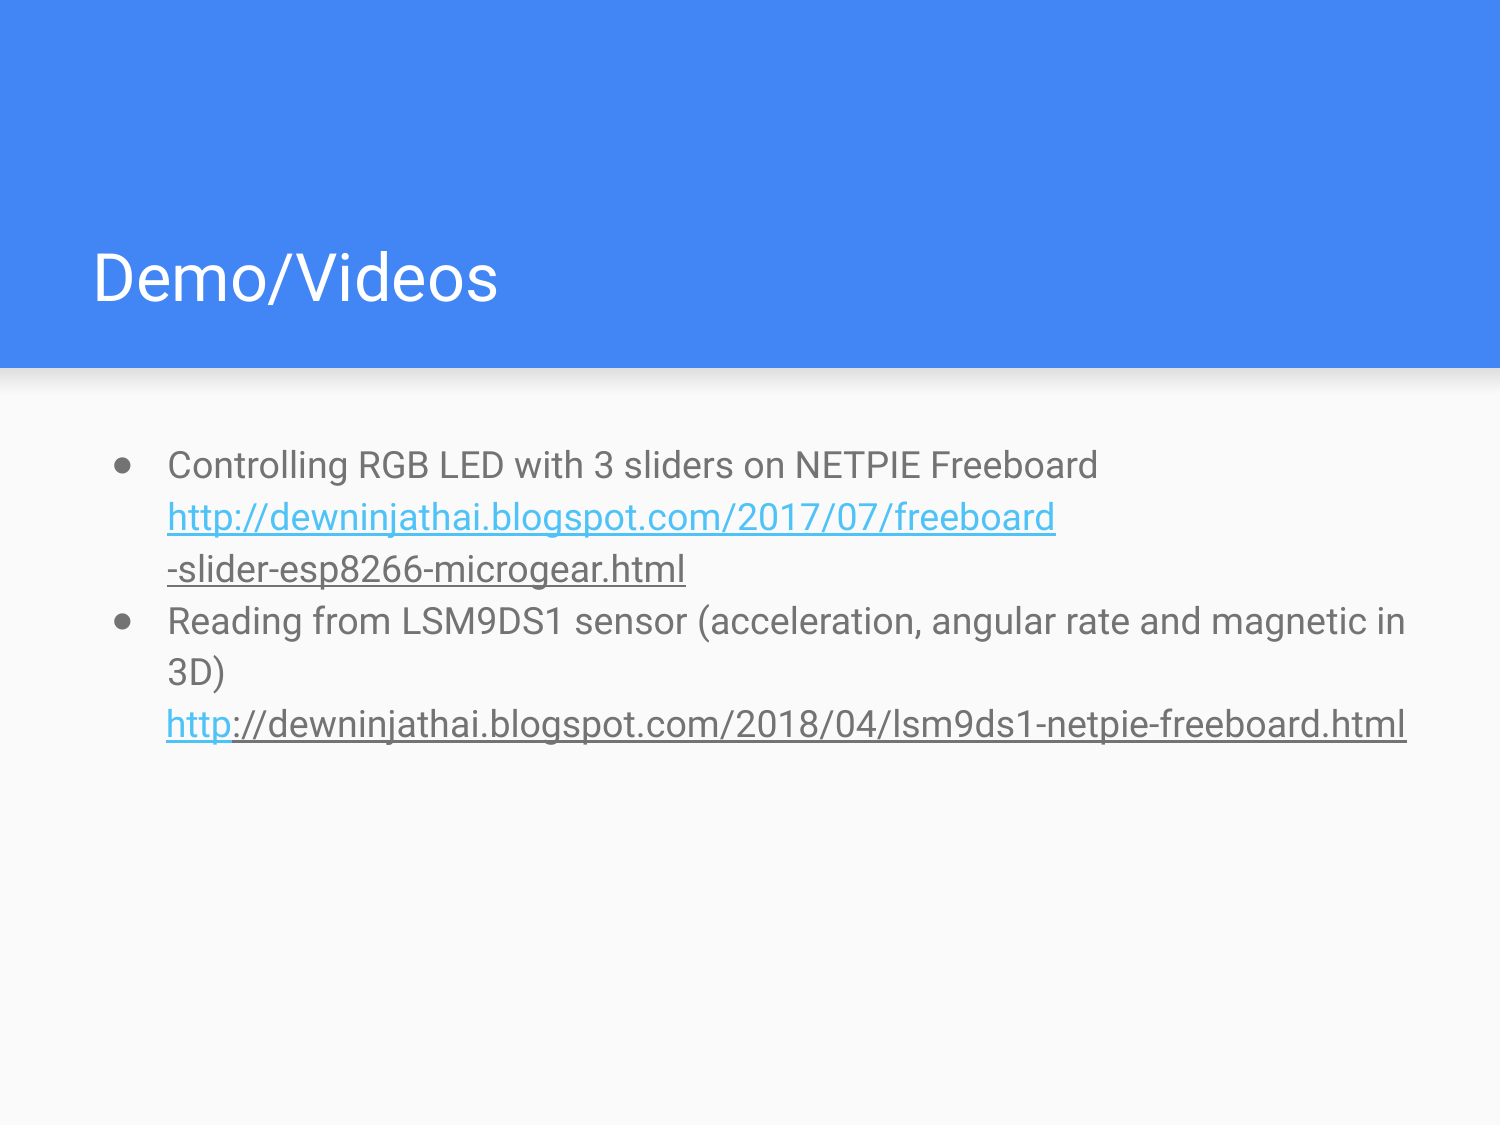

# Demo/Videos
Controlling RGB LED with 3 sliders on NETPIE Freeboard http://dewninjathai.blogspot.com/2017/07/freeboard-slider-esp8266-microgear.html
Reading from LSM9DS1 sensor (acceleration, angular rate and magnetic in 3D)
http://dewninjathai.blogspot.com/2018/04/lsm9ds1-netpie-freeboard.html